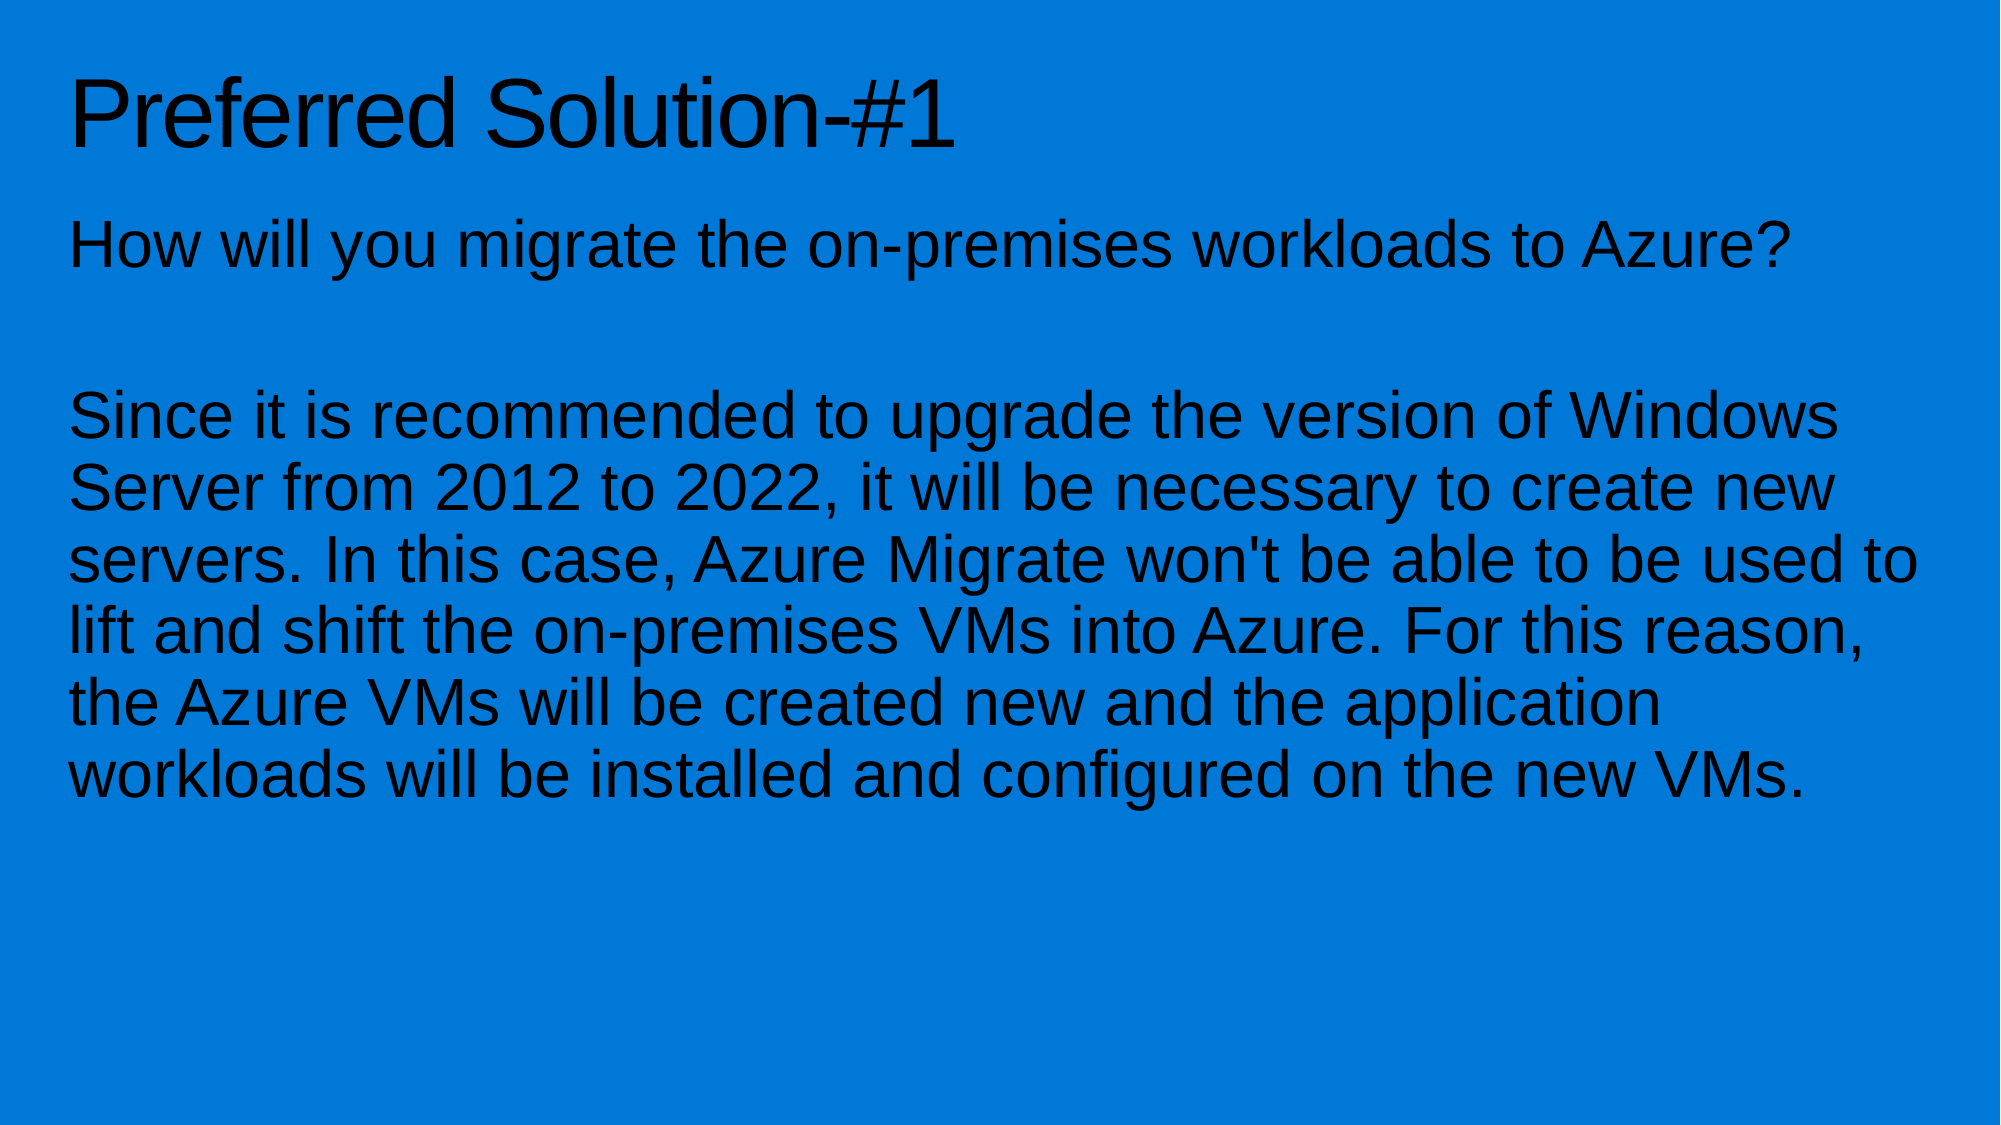

# Preferred Solution-#1
How will you migrate the on-premises workloads to Azure?

Since it is recommended to upgrade the version of Windows Server from 2012 to 2022, it will be necessary to create new servers. In this case, Azure Migrate won't be able to be used to lift and shift the on-premises VMs into Azure. For this reason, the Azure VMs will be created new and the application workloads will be installed and configured on the new VMs.